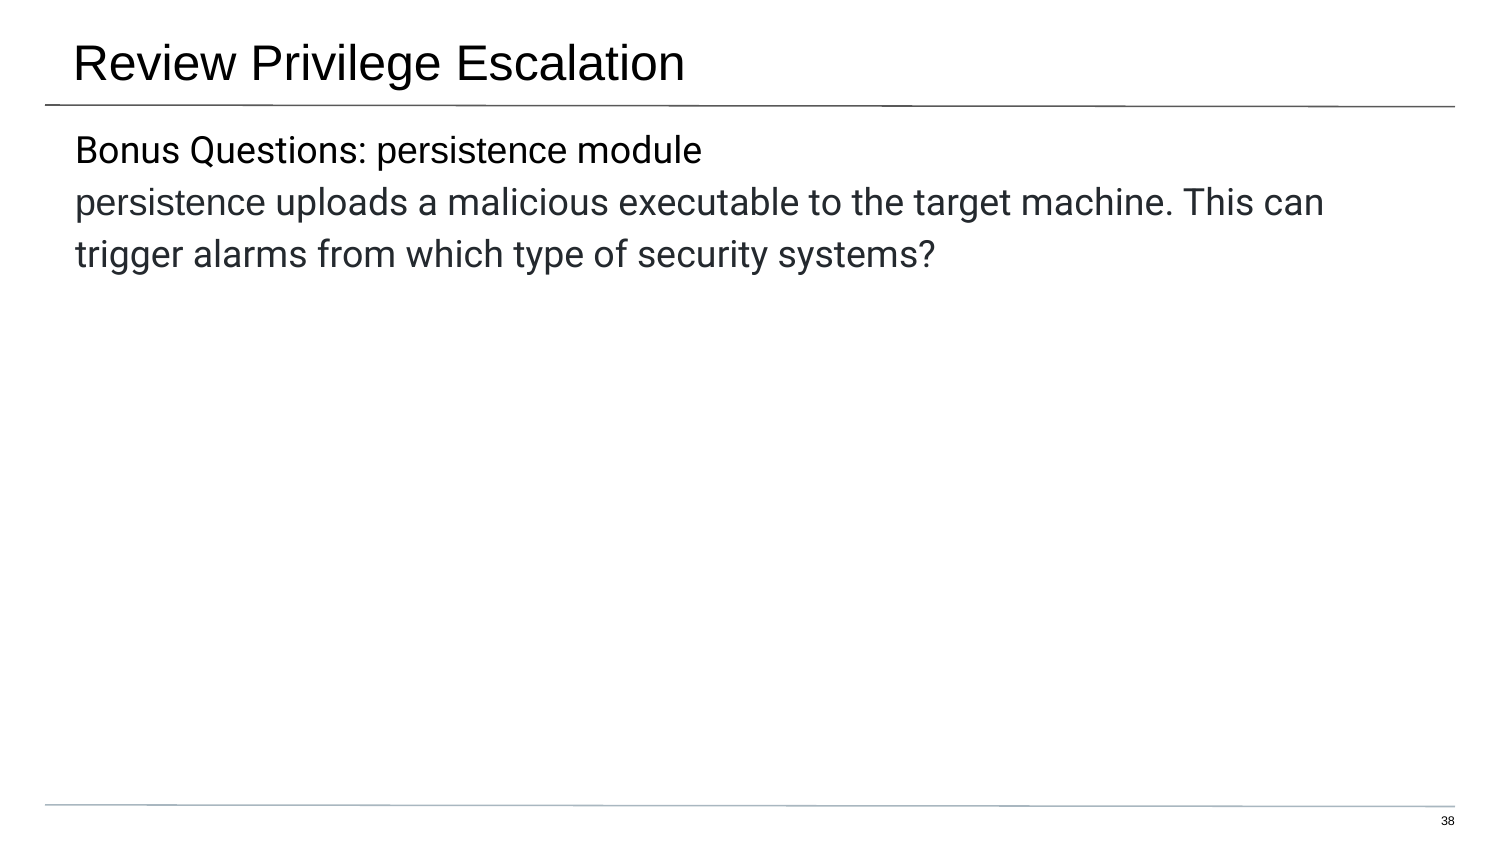

# Review Privilege Escalation
Bonus Questions: persistence module
persistence uploads a malicious executable to the target machine. This can trigger alarms from which type of security systems?

38